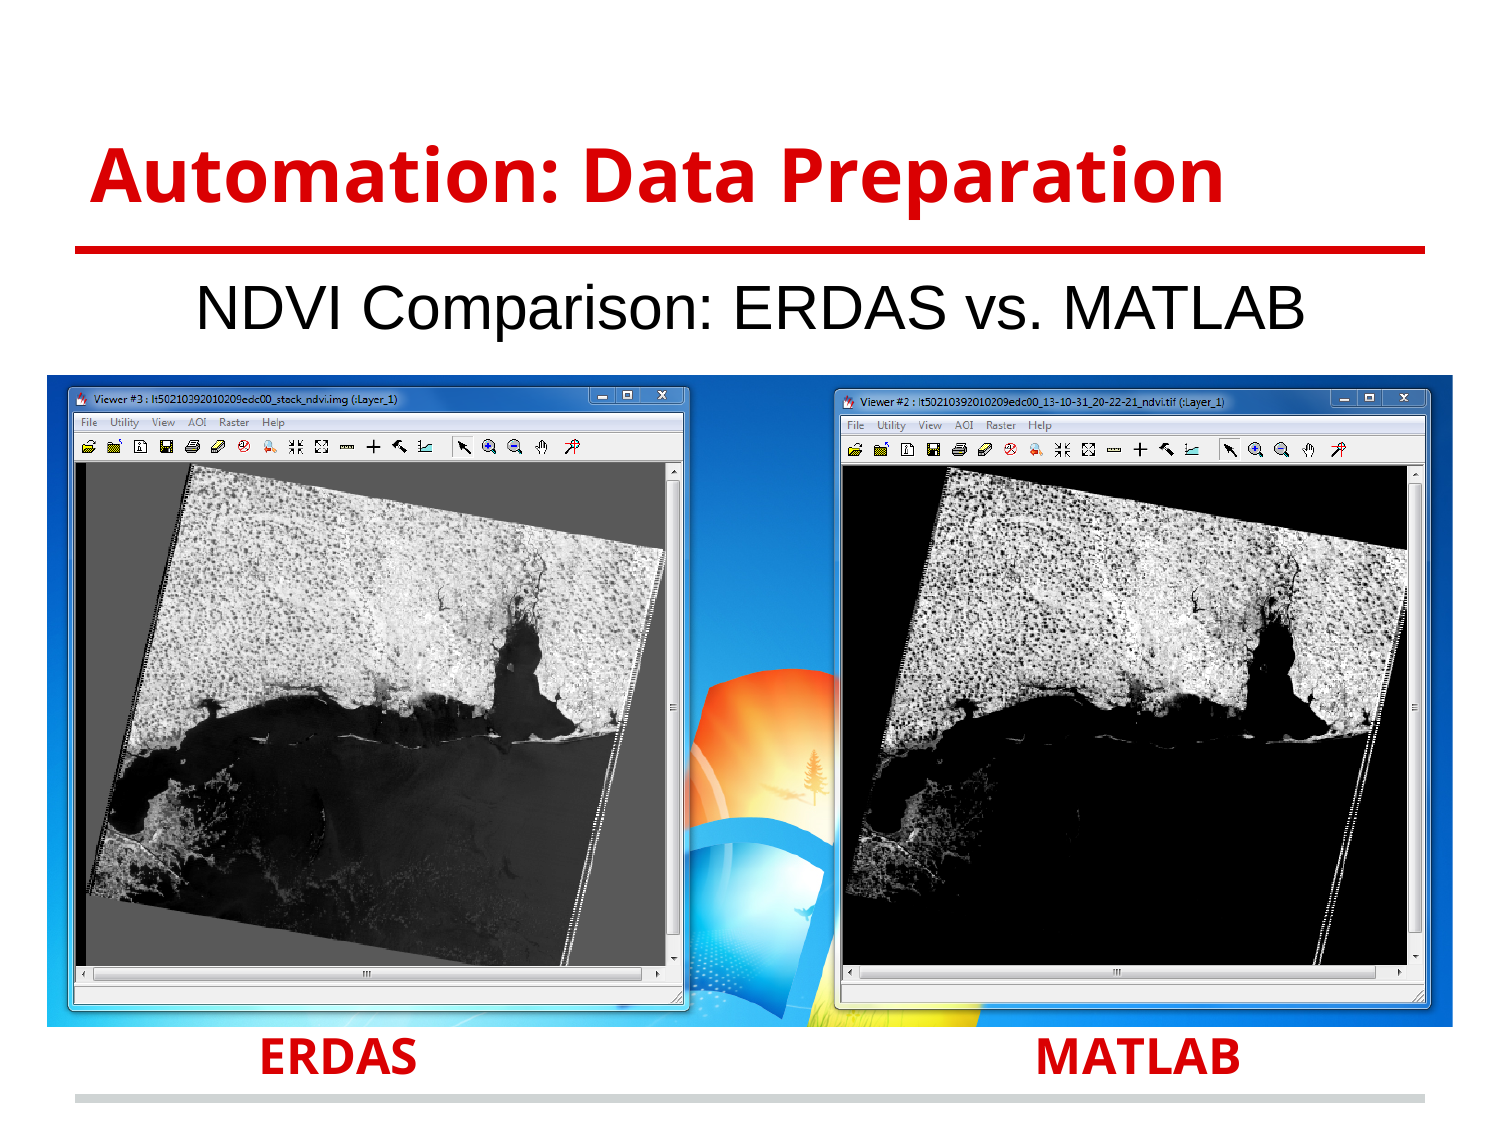

# Automation: Data Preparation
NDVI Comparison: ERDAS vs. MATLAB

MATLAB
ERDAS